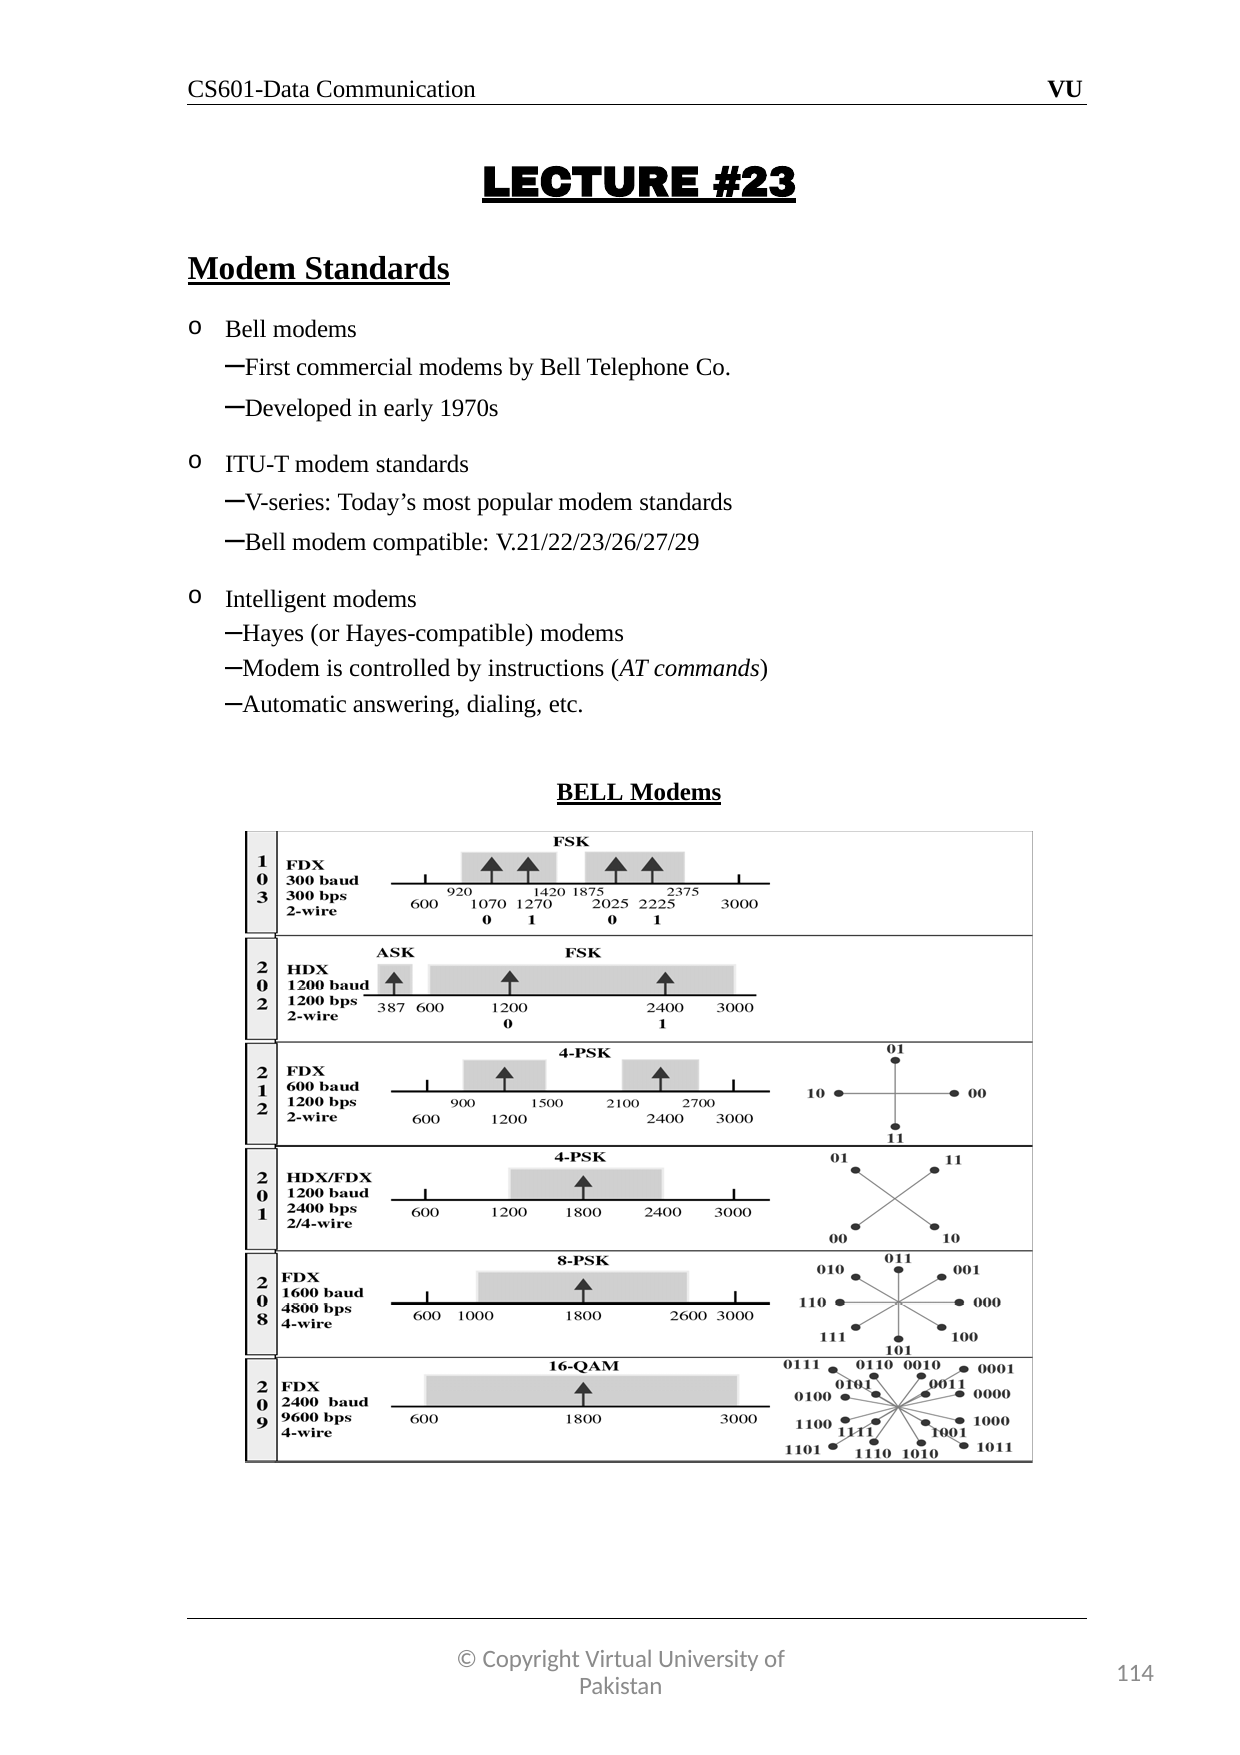

CS601-Data Communication
VU

LECTURE #23

Modem Standards
Bell modems
–First commercial modems by Bell Telephone Co.
–Developed in early 1970s
ITU-T modem standards
–V-series: Today’s most popular modem standards
–Bell modem compatible: V.21/22/23/26/27/29
Intelligent modems
–Hayes (or Hayes-compatible) modems
–Modem is controlled by instructions (AT commands)
–Automatic answering, dialing, etc.

BELL Modems

© Copyright Virtual University of Pakistan
114